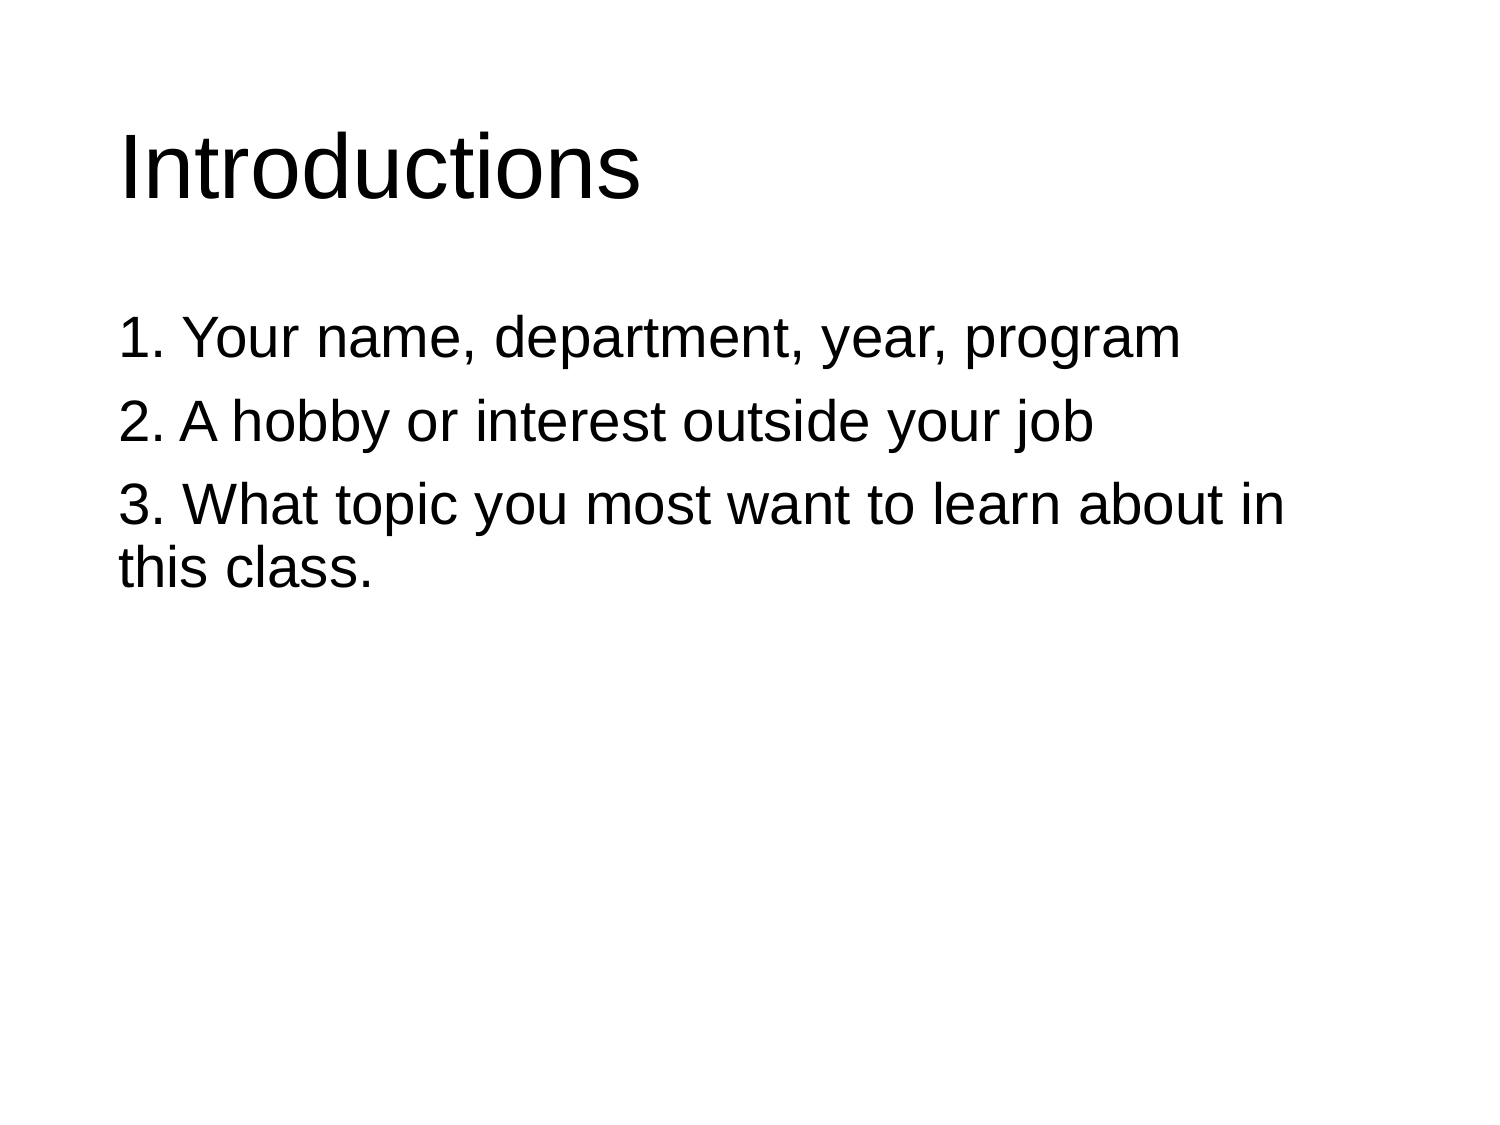

# Introductions
1. Your name, department, year, program
2. A hobby or interest outside your job
3. What topic you most want to learn about in this class.